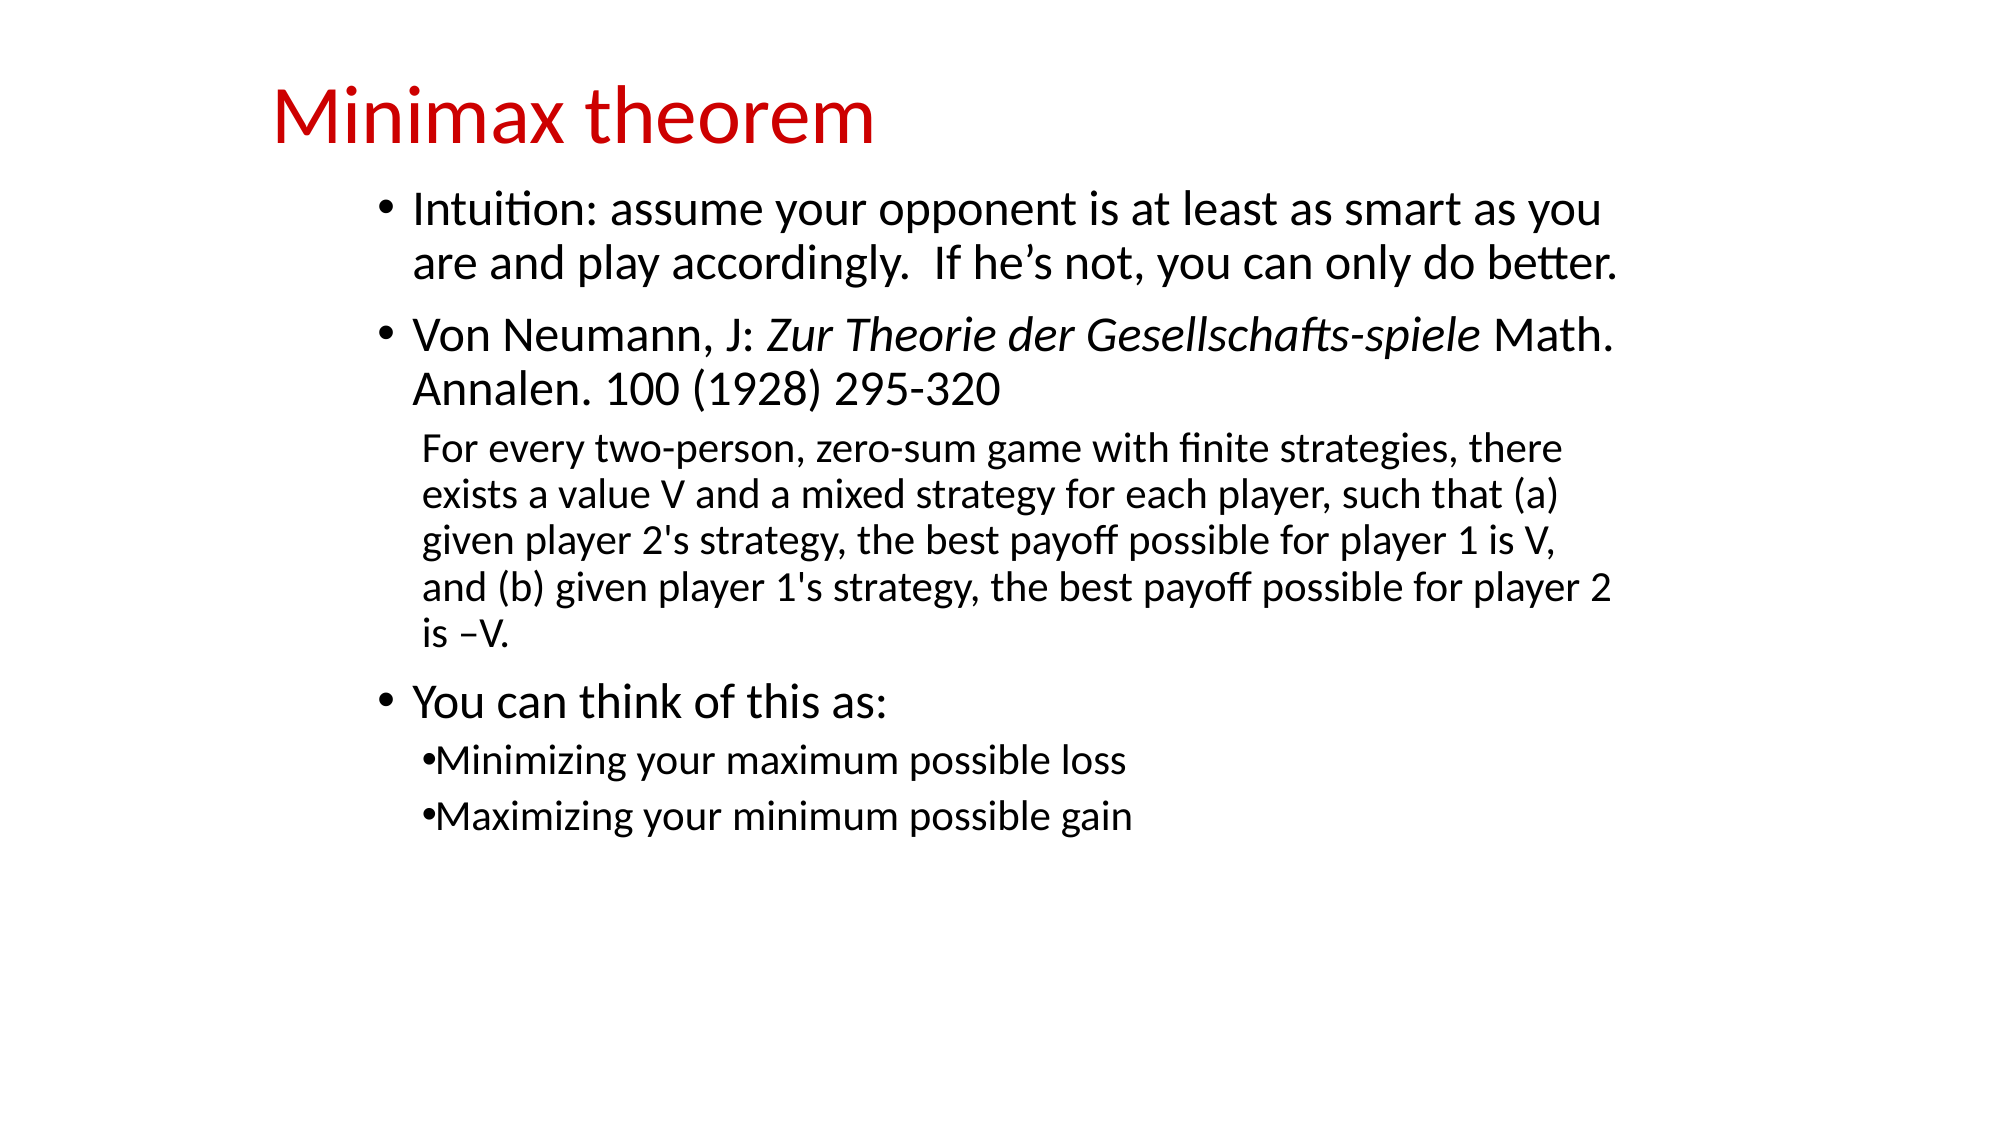

# Minimax theorem
Intuition: assume your opponent is at least as smart as you are and play accordingly.  If he’s not, you can only do better.
Von Neumann, J: Zur Theorie der Gesellschafts-spiele Math. Annalen. 100 (1928) 295-320
For every two-person, zero-sum game with finite strategies, there exists a value V and a mixed strategy for each player, such that (a) given player 2's strategy, the best payoff possible for player 1 is V, and (b) given player 1's strategy, the best payoff possible for player 2 is –V.
You can think of this as:
Minimizing your maximum possible loss
Maximizing your minimum possible gain